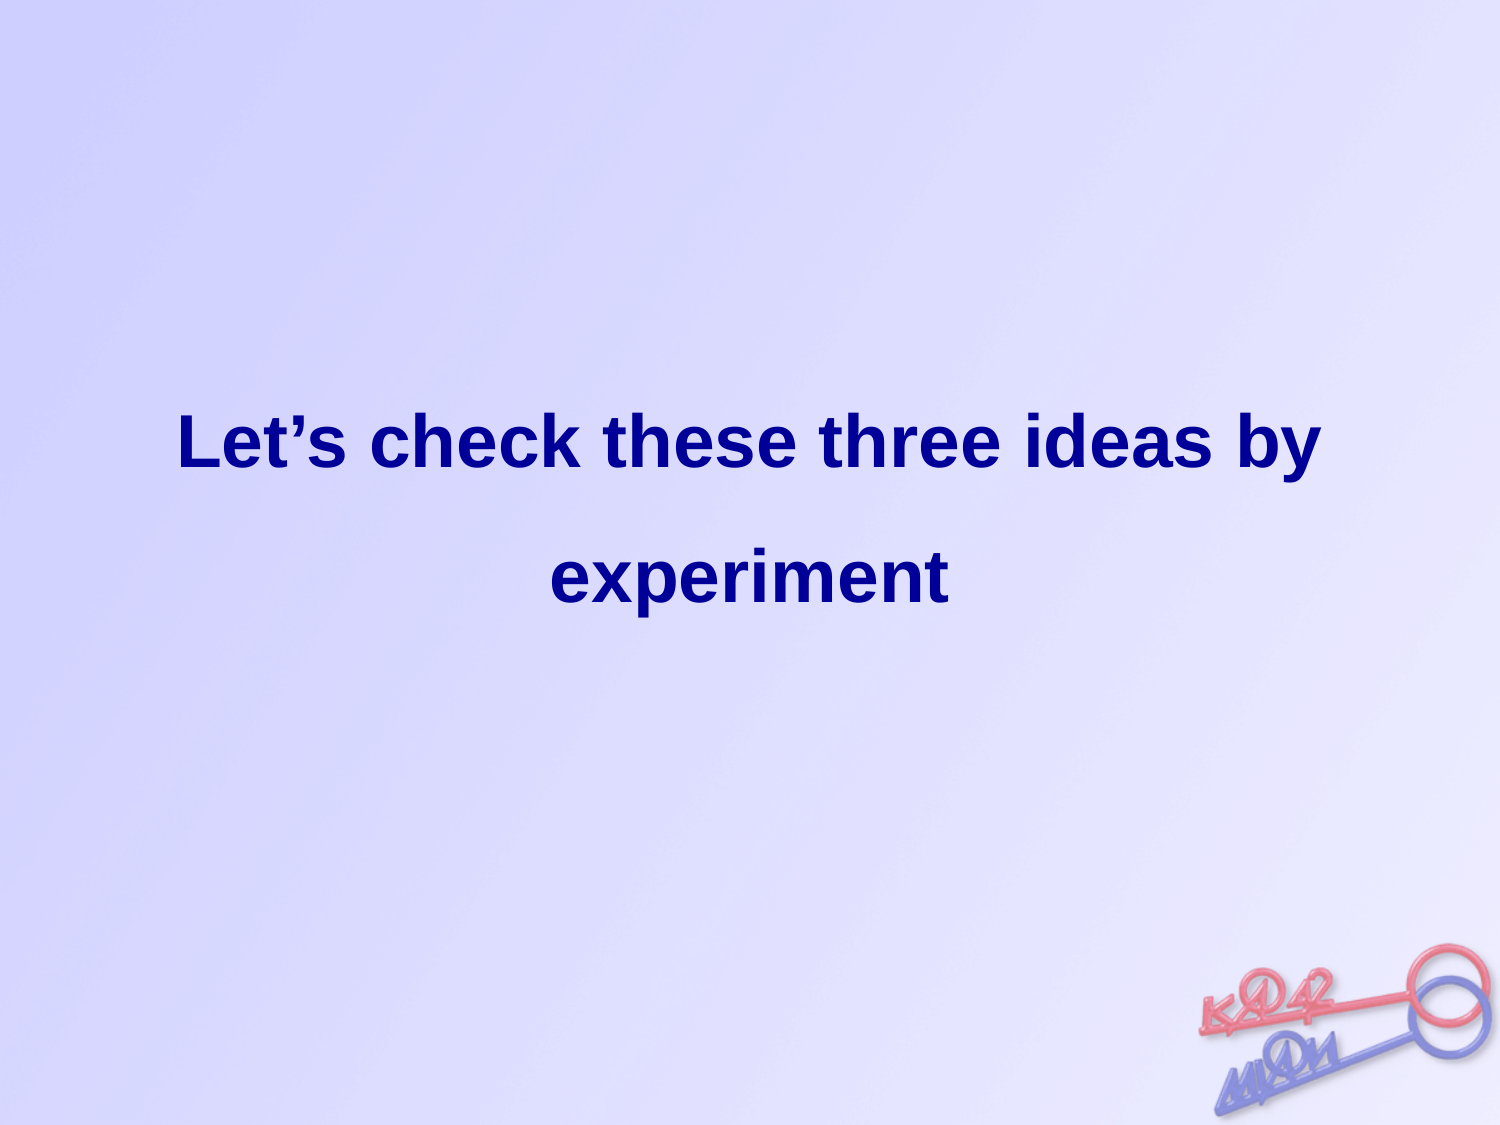

# Let’s check these three ideas by experiment